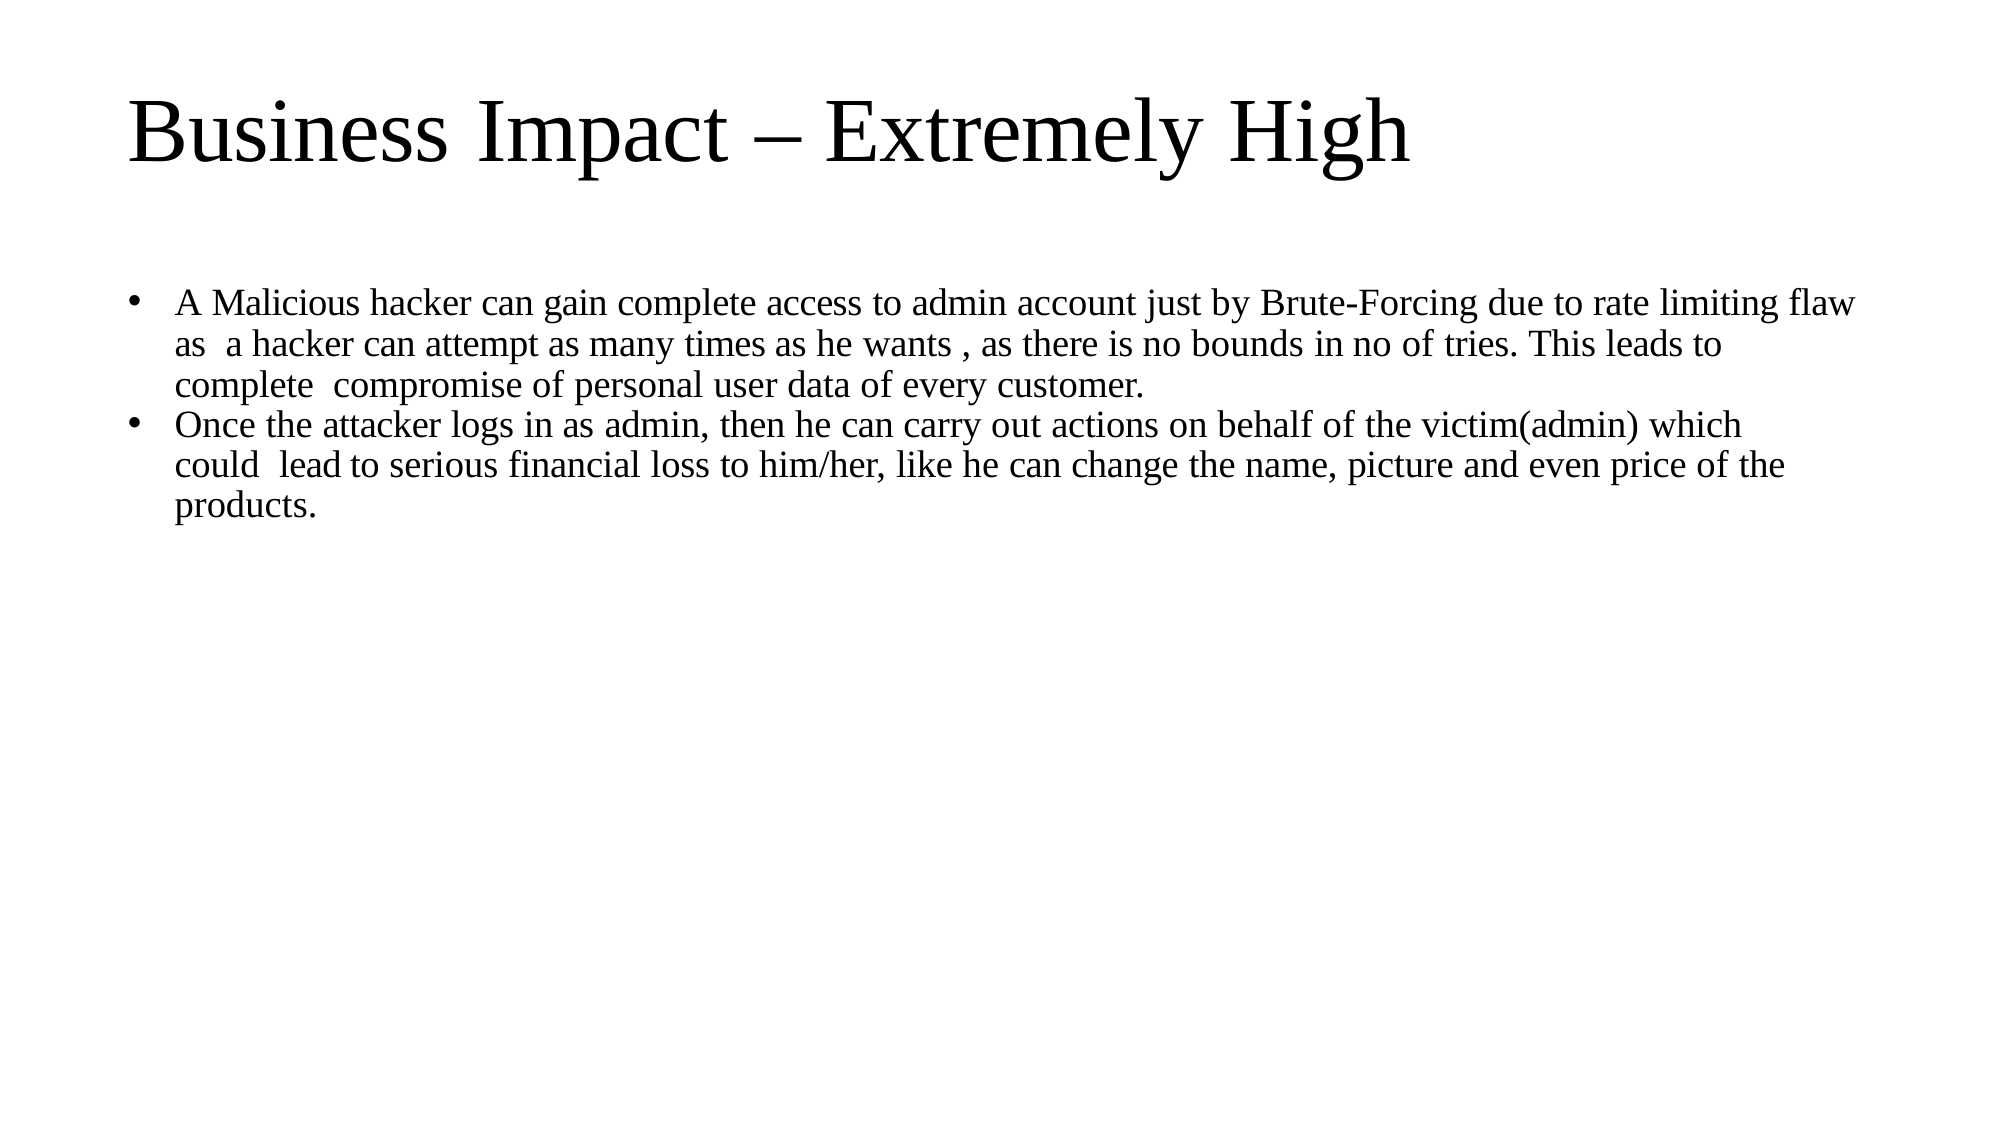

Business Impact – Extremely High
A Malicious hacker can gain complete access to admin account just by Brute-Forcing due to rate limiting flaw as  a hacker can attempt as many times as he wants , as there is no bounds in no of tries. This leads to complete  compromise of personal user data of every customer.
Once the attacker logs in as admin, then he can carry out actions on behalf of the victim(admin) which could  lead to serious financial loss to him/her, like he can change the name, picture and even price of the products.